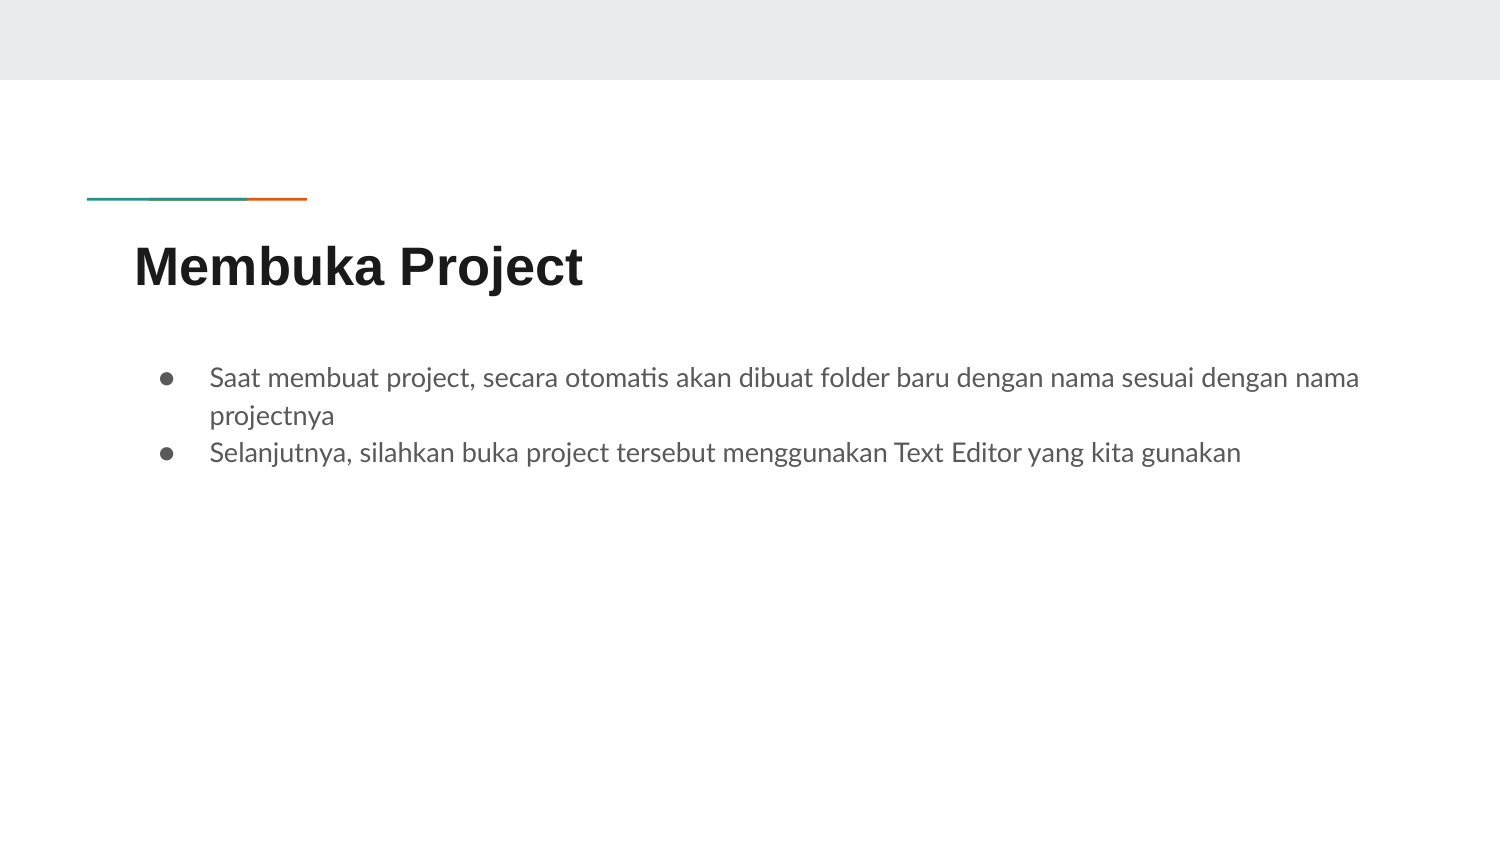

# Membuka Project
Saat membuat project, secara otomatis akan dibuat folder baru dengan nama sesuai dengan nama projectnya
Selanjutnya, silahkan buka project tersebut menggunakan Text Editor yang kita gunakan